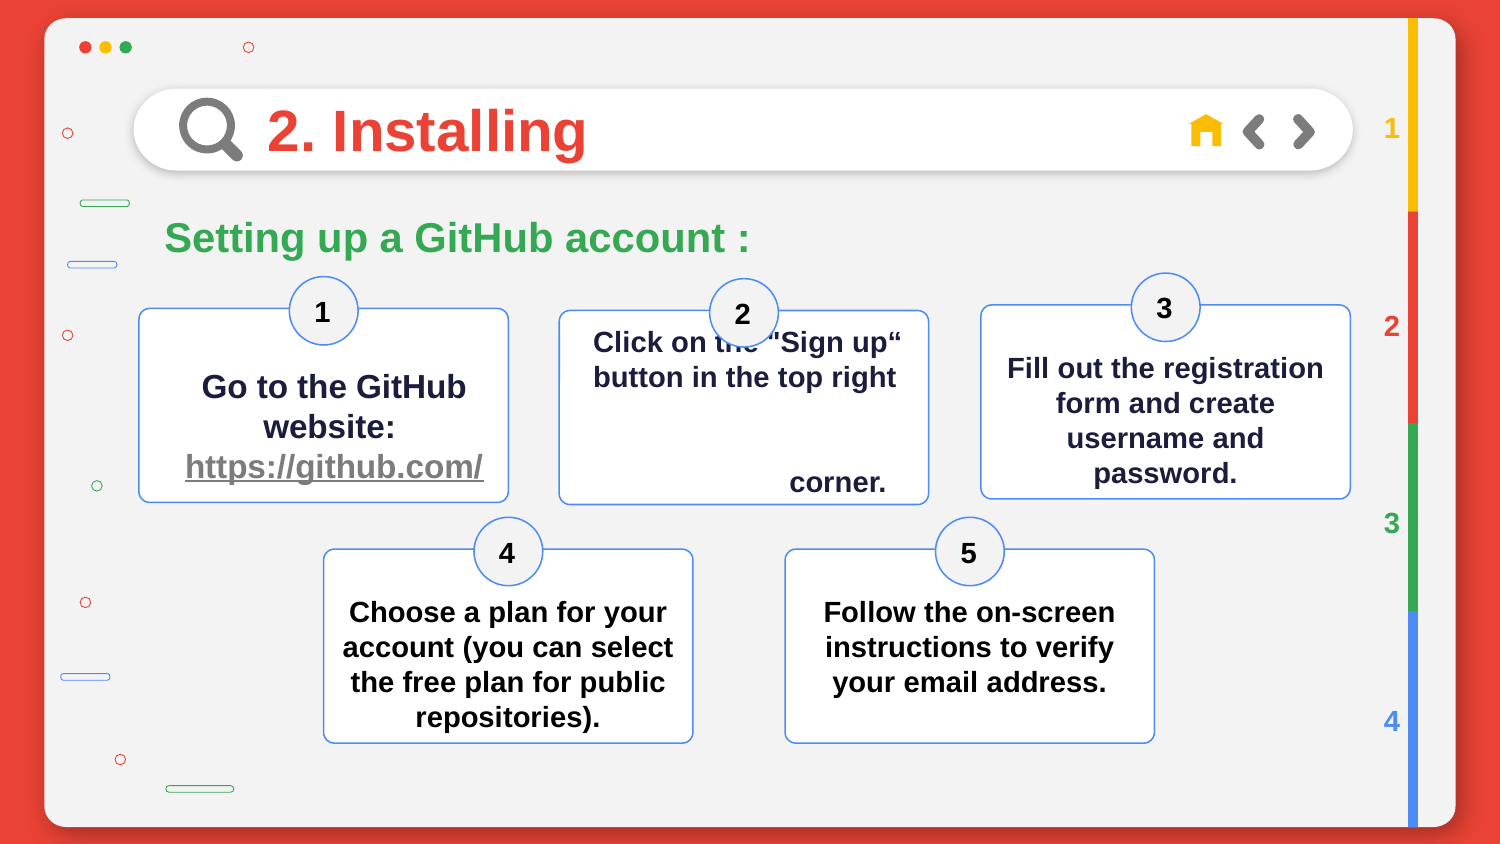

# 2. Installing
1

Setting up a GitHub account :

 3

 1

 2

Fill out the registration
form and create username and password.
2

Click on the "Sign up“
button in the top right                                                                                         corner.

Go to the GitHub website: https://github.com/

3

 4

 5

Choose a plan for your account (you can select the free plan for public repositories).
Follow the on-screen instructions to verify your email address.
4